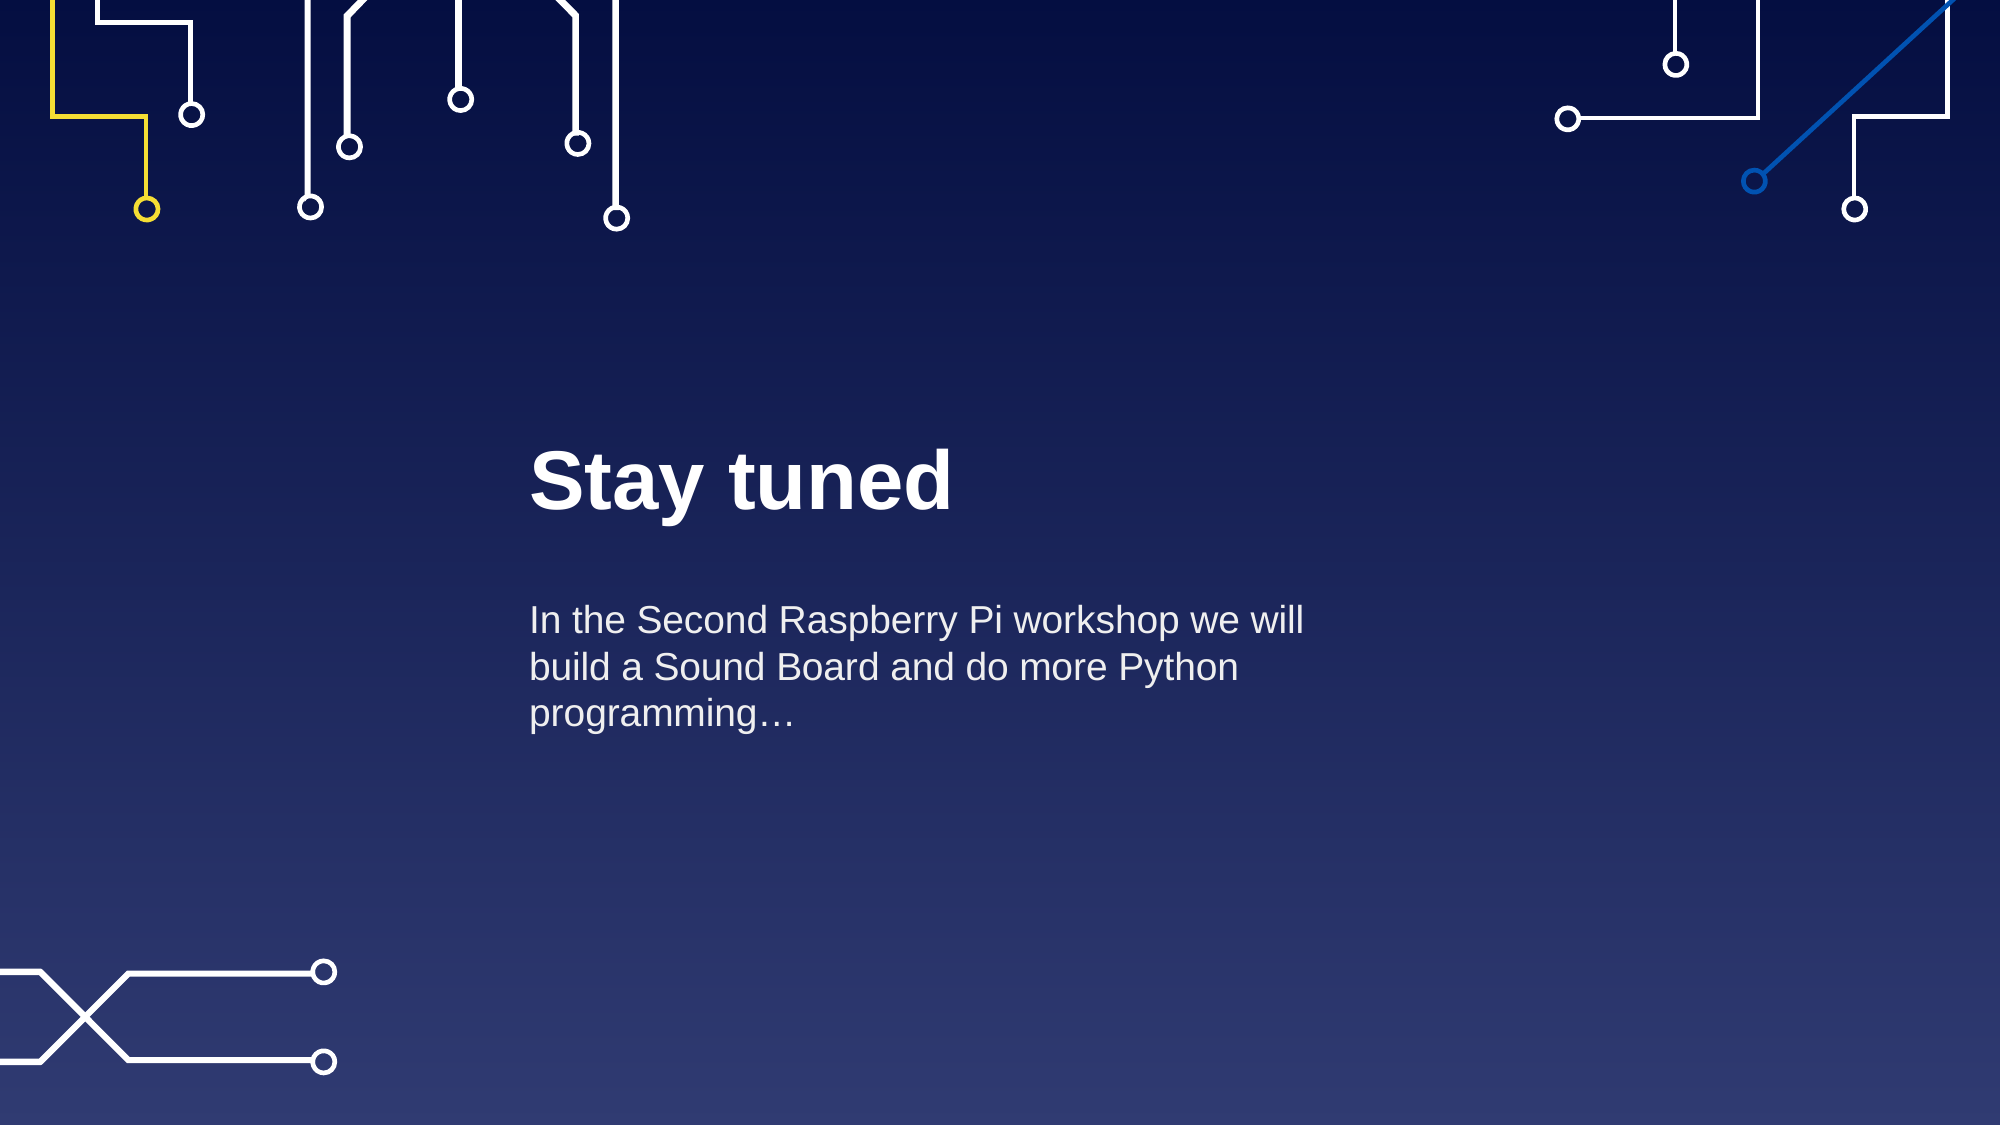

# Stay tuned
In the Second Raspberry Pi workshop we will build a Sound Board and do more Python programming…